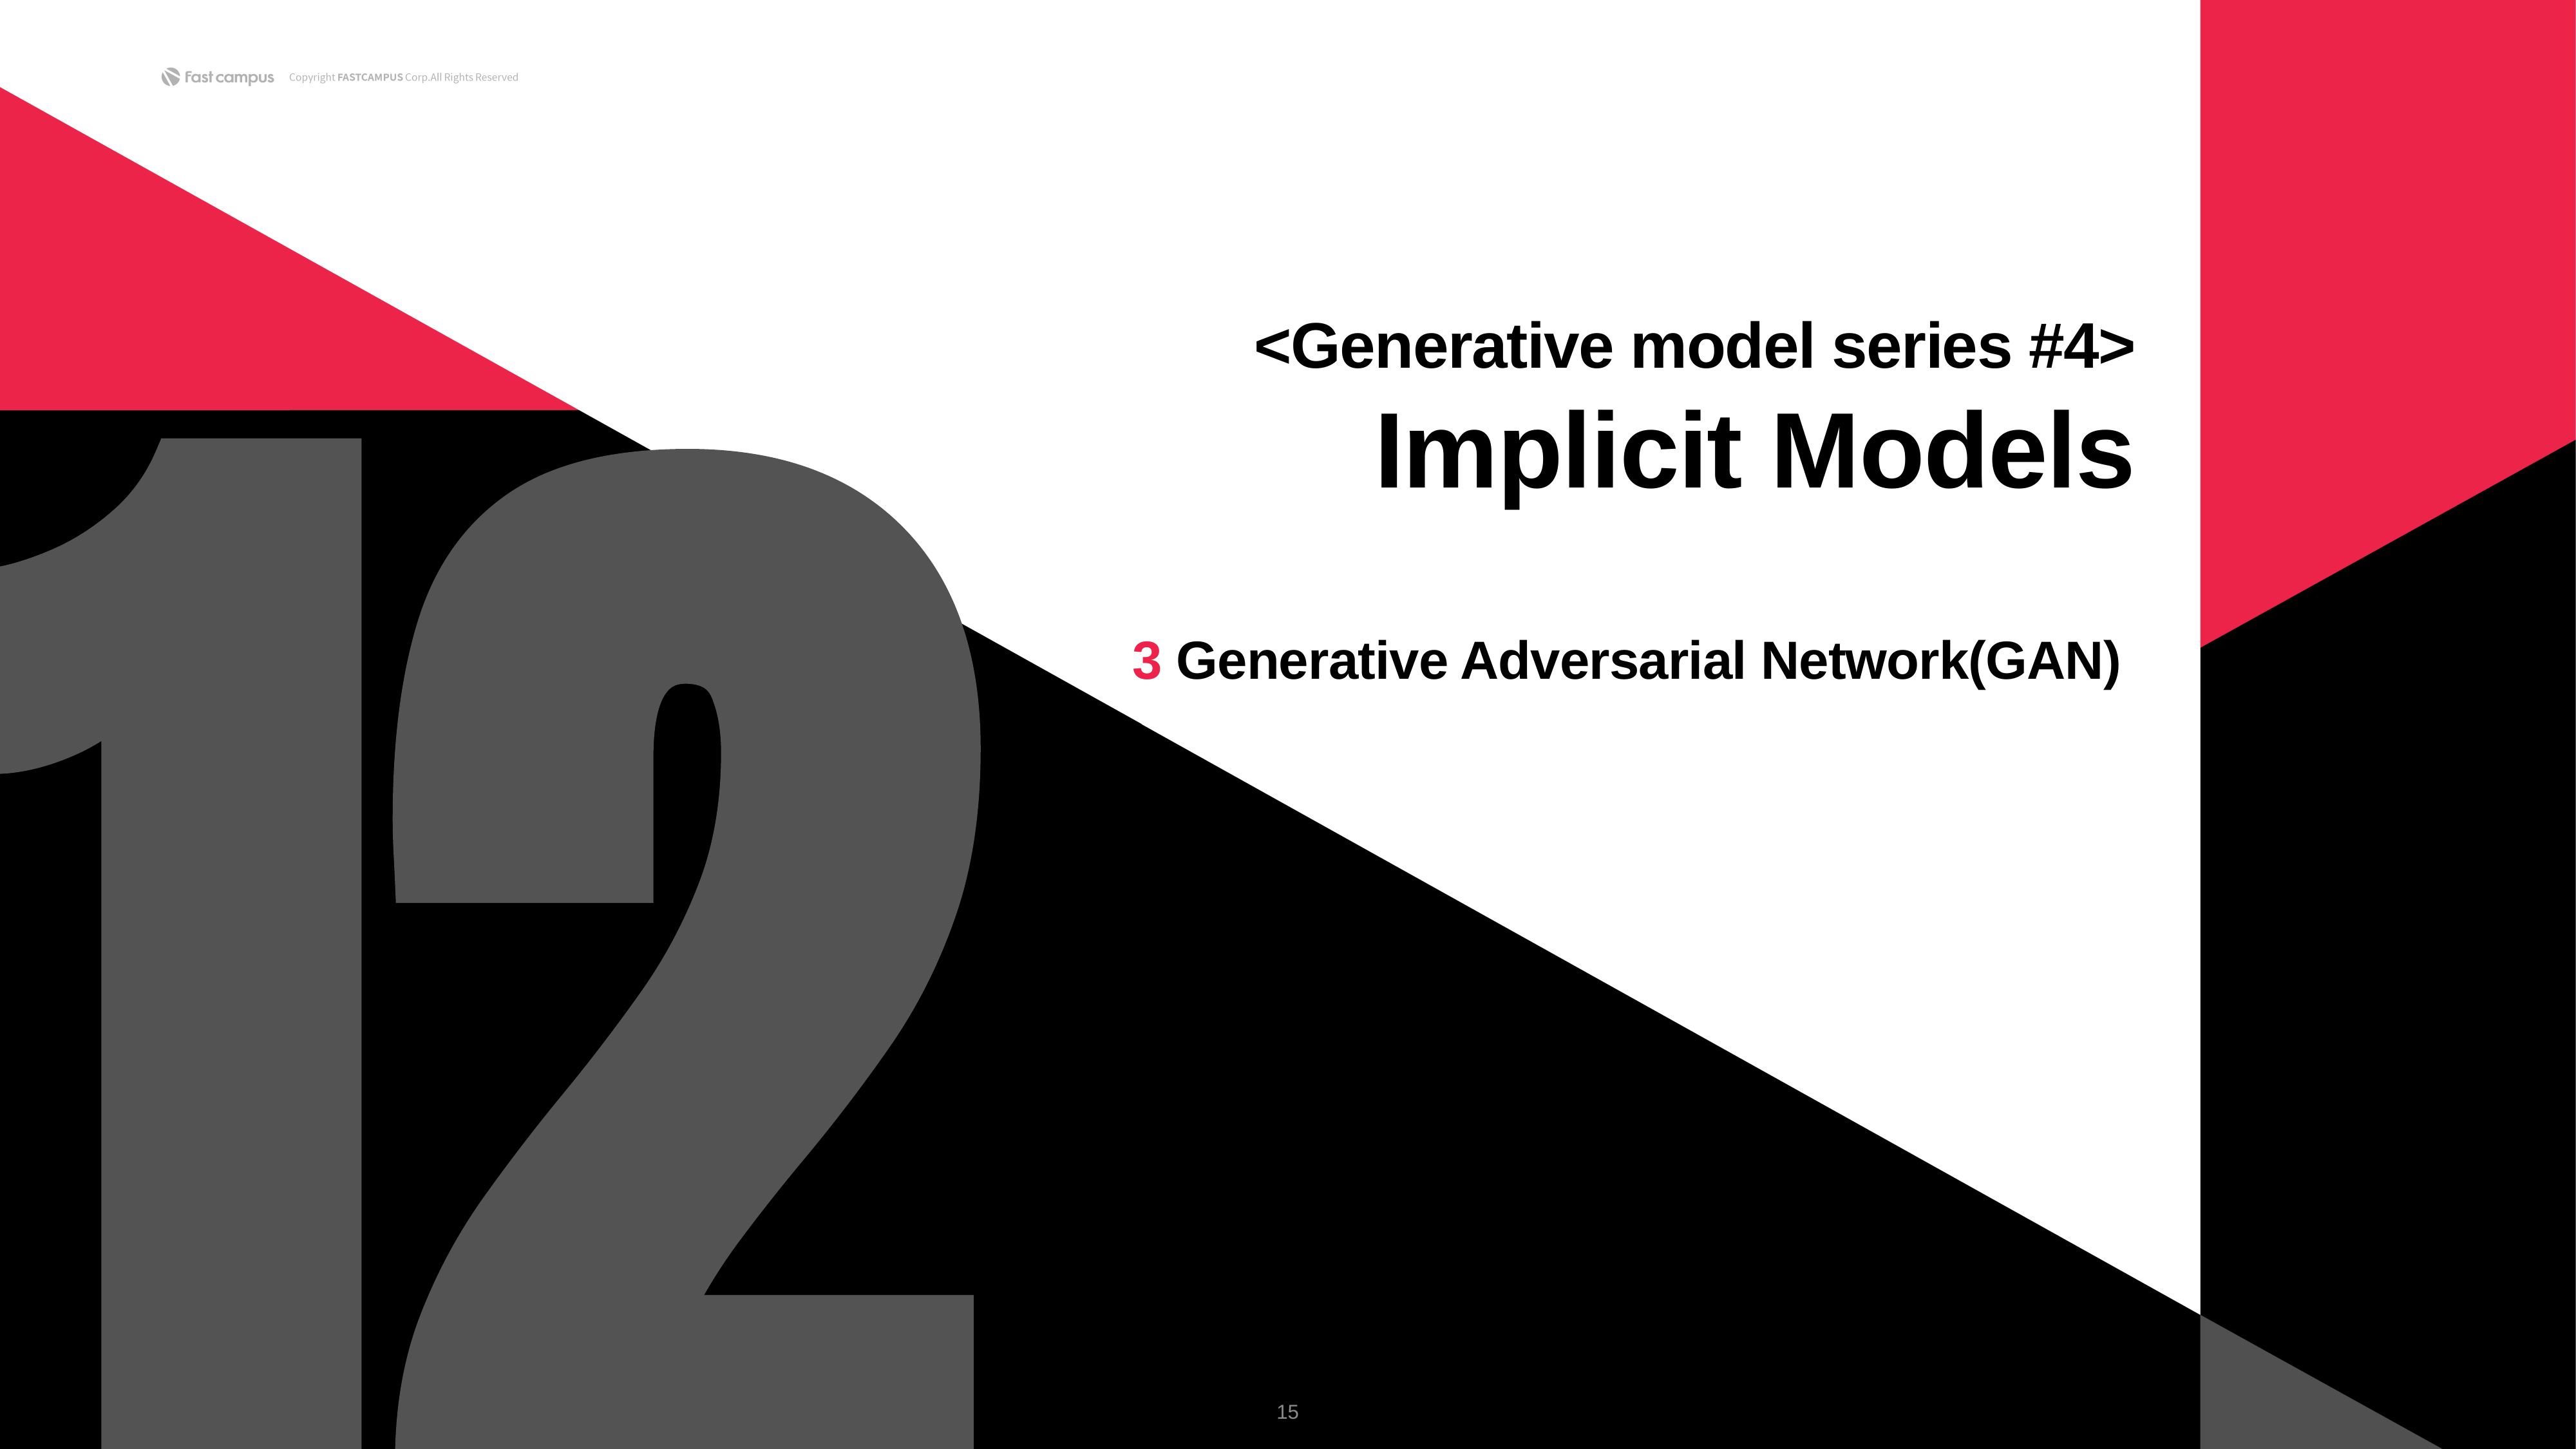

1
2
<Generative model series #4>
Implicit Models

3 Generative Adversarial Network(GAN)

15